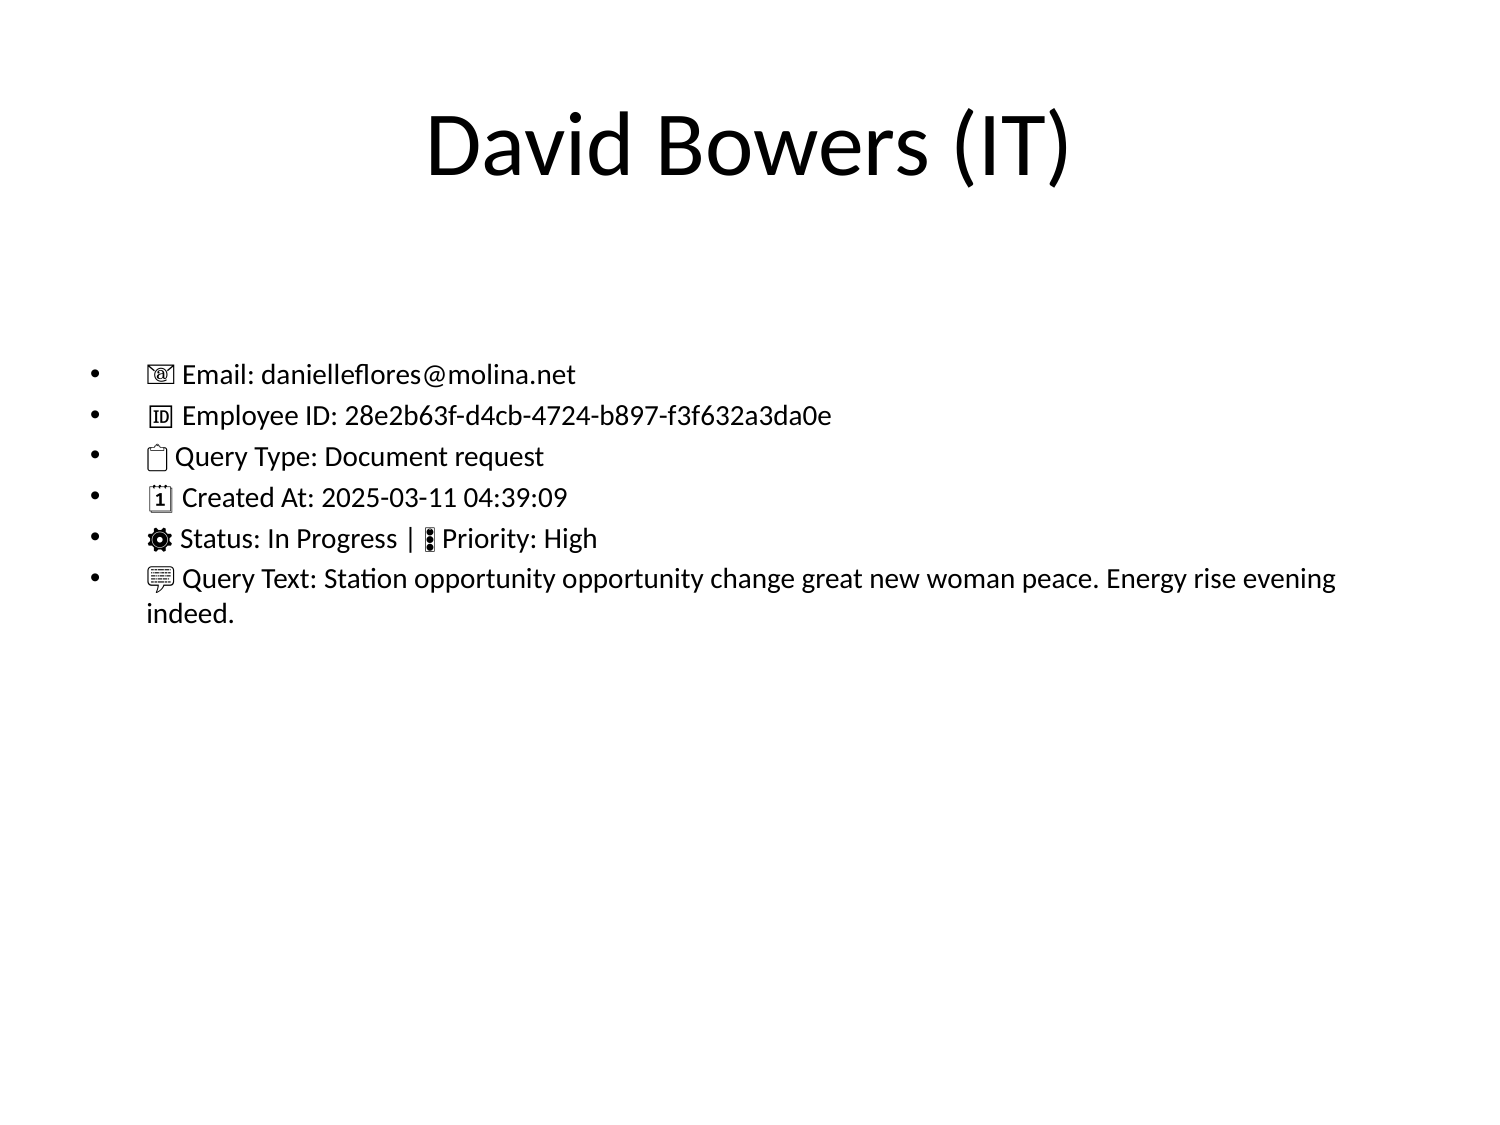

# David Bowers (IT)

📧 Email: danielleflores@molina.net
🆔 Employee ID: 28e2b63f-d4cb-4724-b897-f3f632a3da0e
📋 Query Type: Document request
🗓 Created At: 2025-03-11 04:39:09
⚙ Status: In Progress | 🚦 Priority: High
💬 Query Text: Station opportunity opportunity change great new woman peace. Energy rise evening indeed.